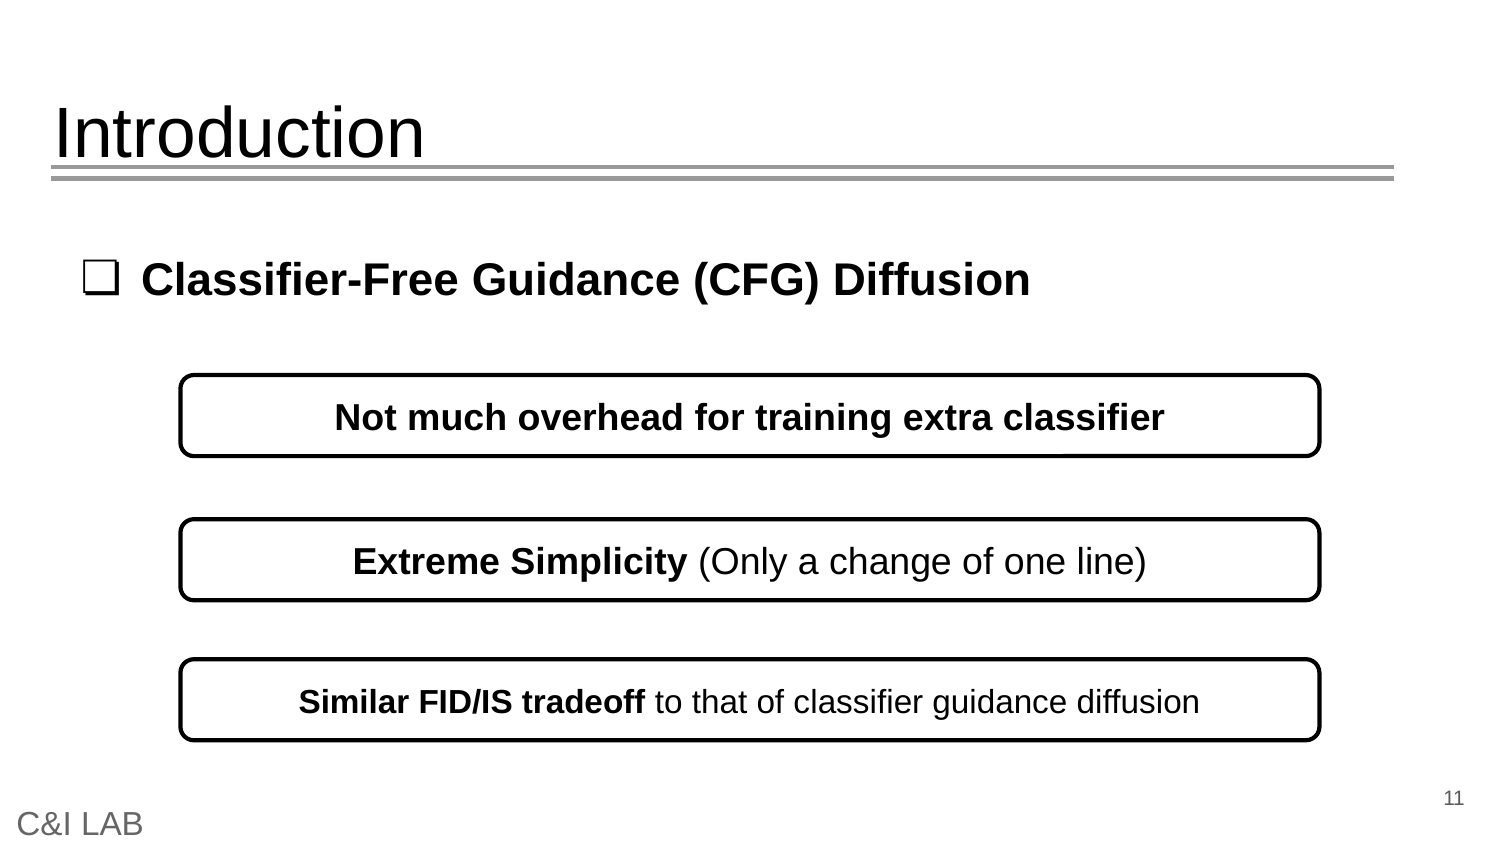

# Introduction
Classifier-Free Guidance (CFG) Diffusion
Not much overhead for training extra classifier
Extreme Simplicity (Only a change of one line)
Similar FID/IS tradeoff to that of classifier guidance diffusion
11
C&I LAB